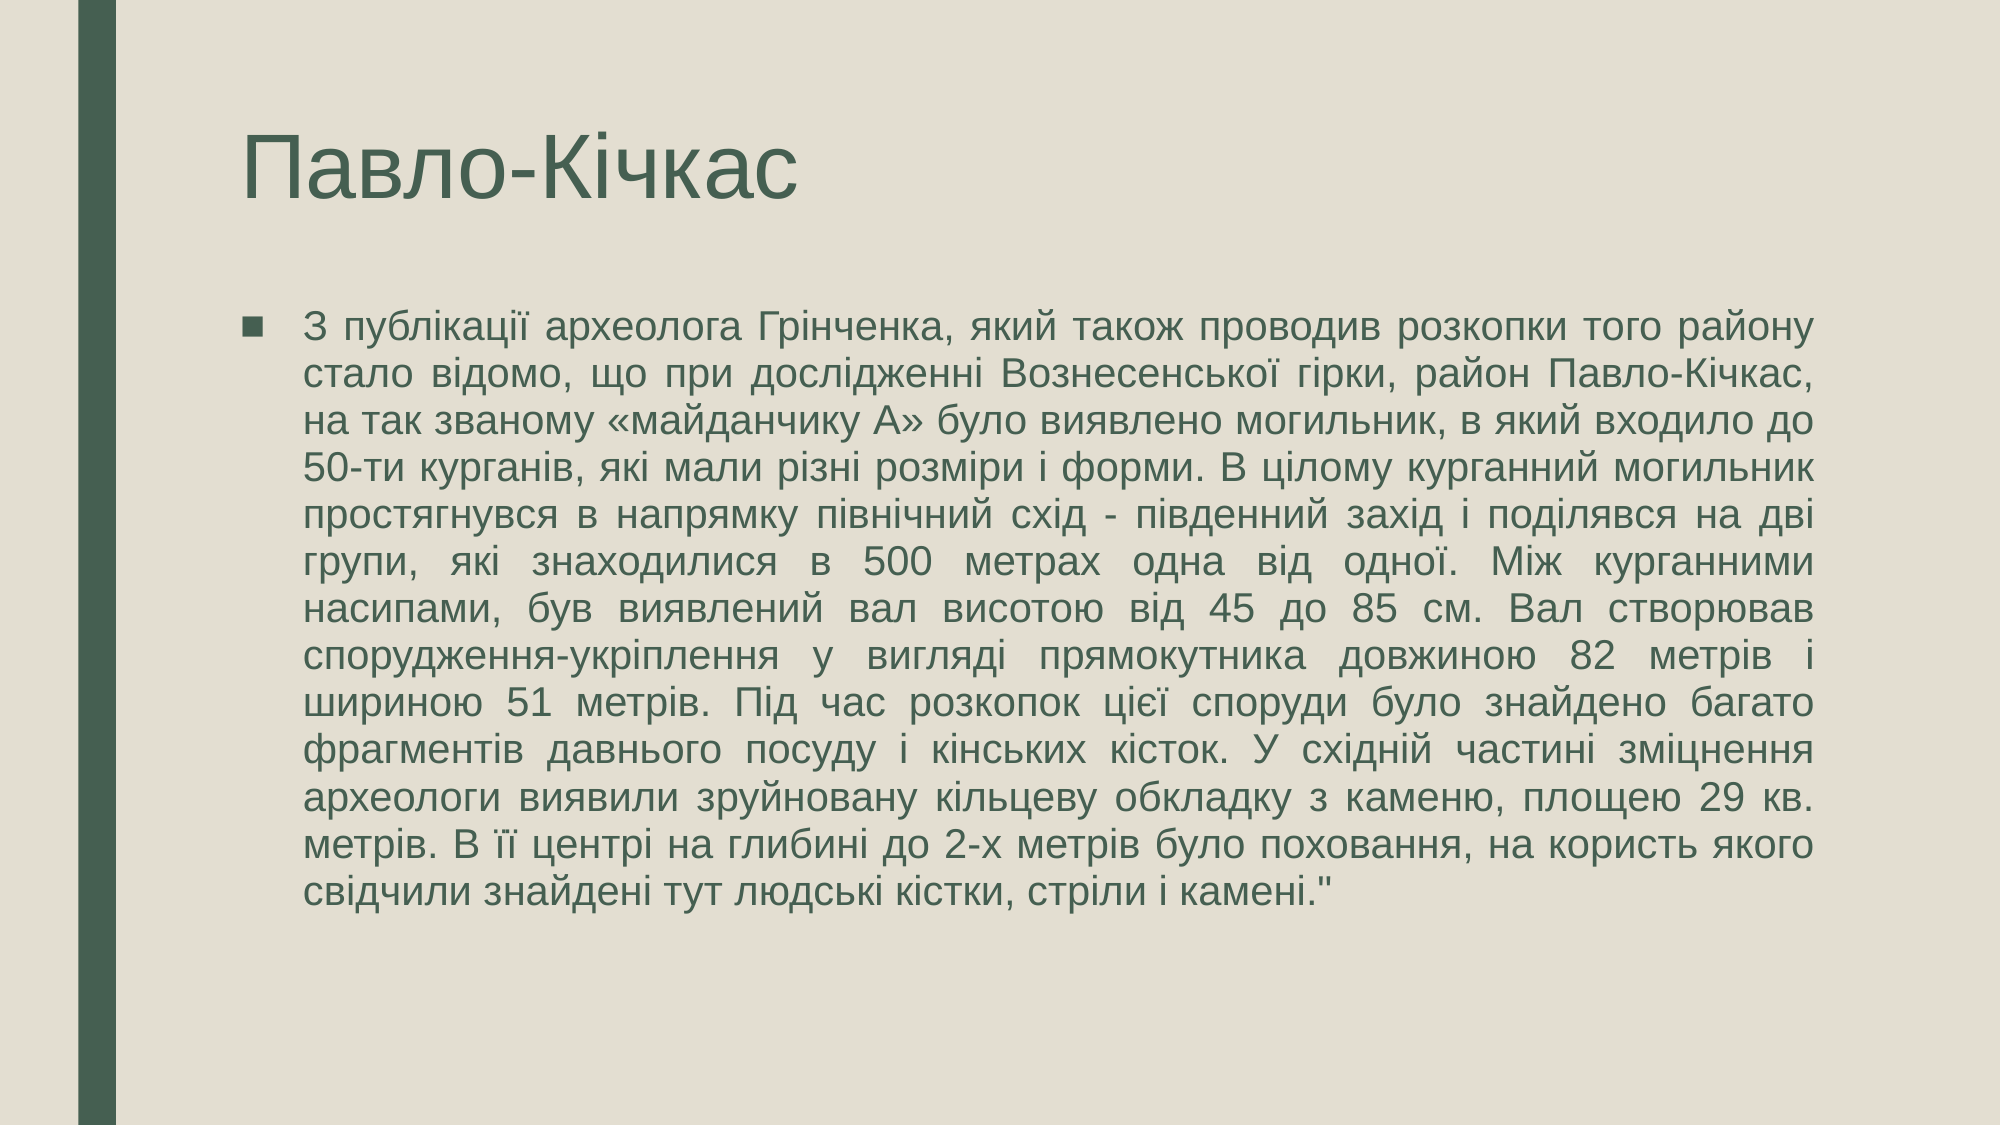

# Павло-Кічкас
З публікації археолога Грінченка, який також проводив розкопки того району стало відомо, що при дослідженні Вознесенської гірки, район Павло-Кічкас, на так званому «майданчику А» було виявлено могильник, в який входило до 50-ти курганів, які мали різні розміри і форми. В цілому курганний могильник простягнувся в напрямку північний схід - південний захід і поділявся на дві групи, які знаходилися в 500 метрах одна від одної. Між курганними насипами, був виявлений вал висотою від 45 до 85 см. Вал створював спорудження-укріплення у вигляді прямокутника довжиною 82 метрів і шириною 51 метрів. Під час розкопок цієї споруди було знайдено багато фрагментів давнього посуду і кінських кісток. У східній частині зміцнення археологи виявили зруйновану кільцеву обкладку з каменю, площею 29 кв. метрів. В її центрі на глибині до 2-х метрів було поховання, на користь якого свідчили знайдені тут людські кістки, стріли і камені."